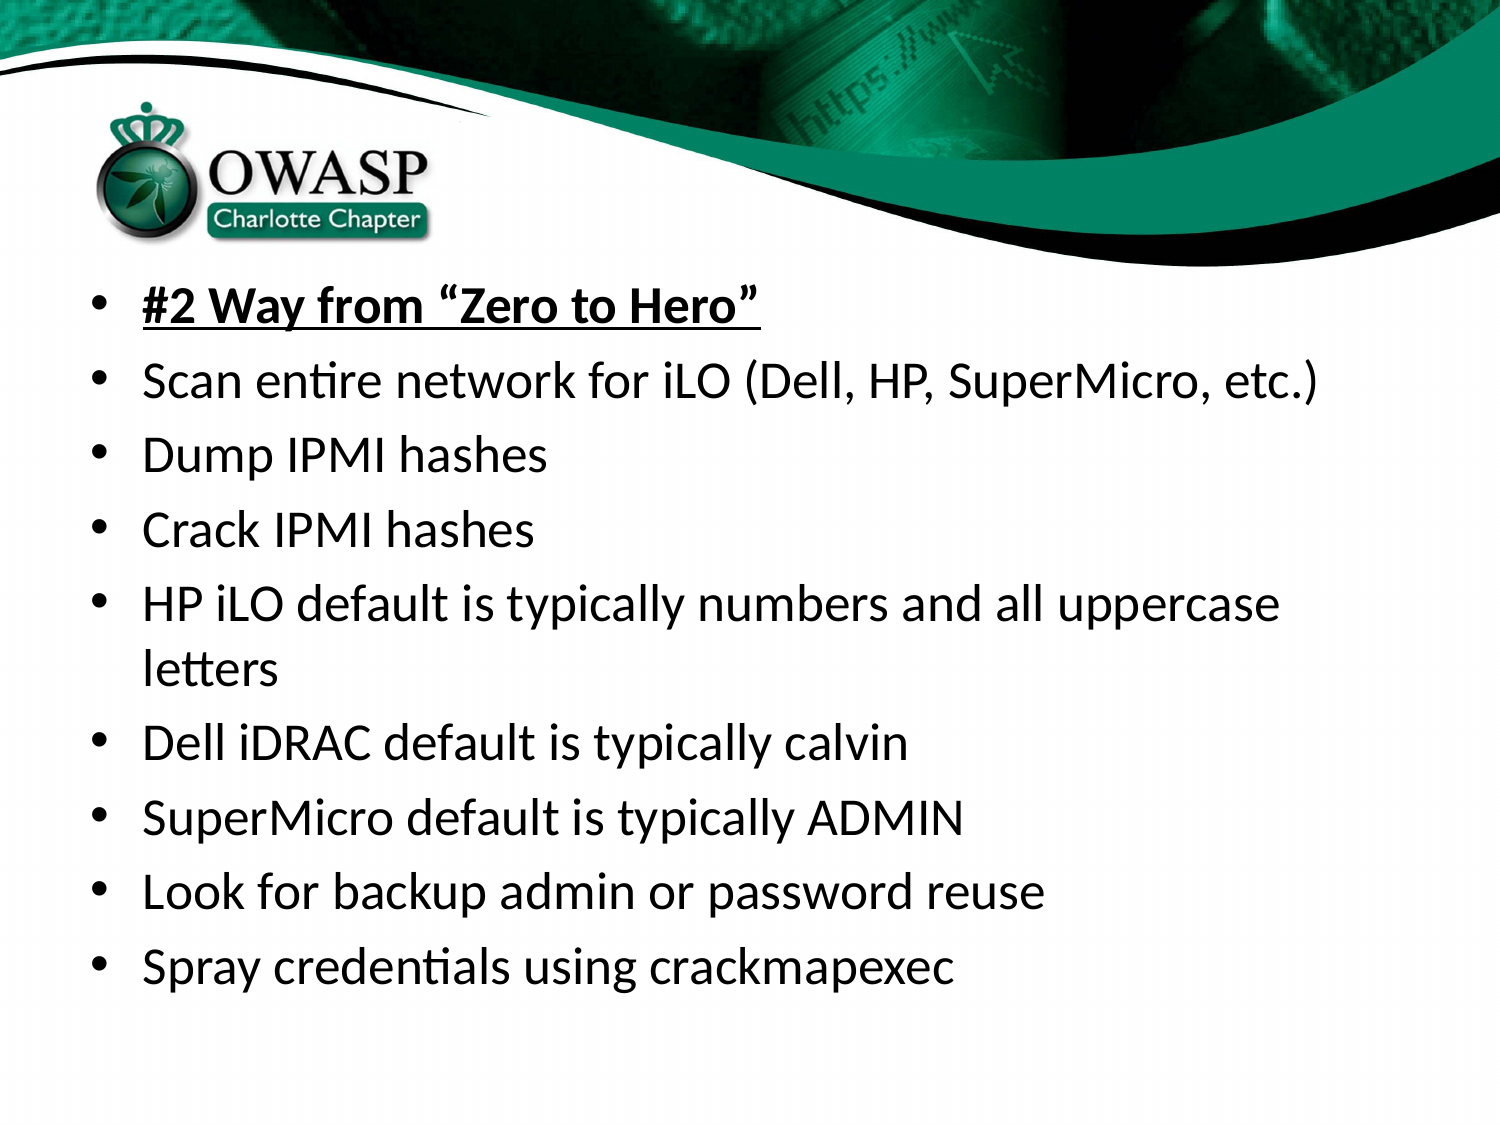

#
#2 Way from “Zero to Hero”
Scan entire network for iLO (Dell, HP, SuperMicro, etc.)
Dump IPMI hashes
Crack IPMI hashes
HP iLO default is typically numbers and all uppercase letters
Dell iDRAC default is typically calvin
SuperMicro default is typically ADMIN
Look for backup admin or password reuse
Spray credentials using crackmapexec